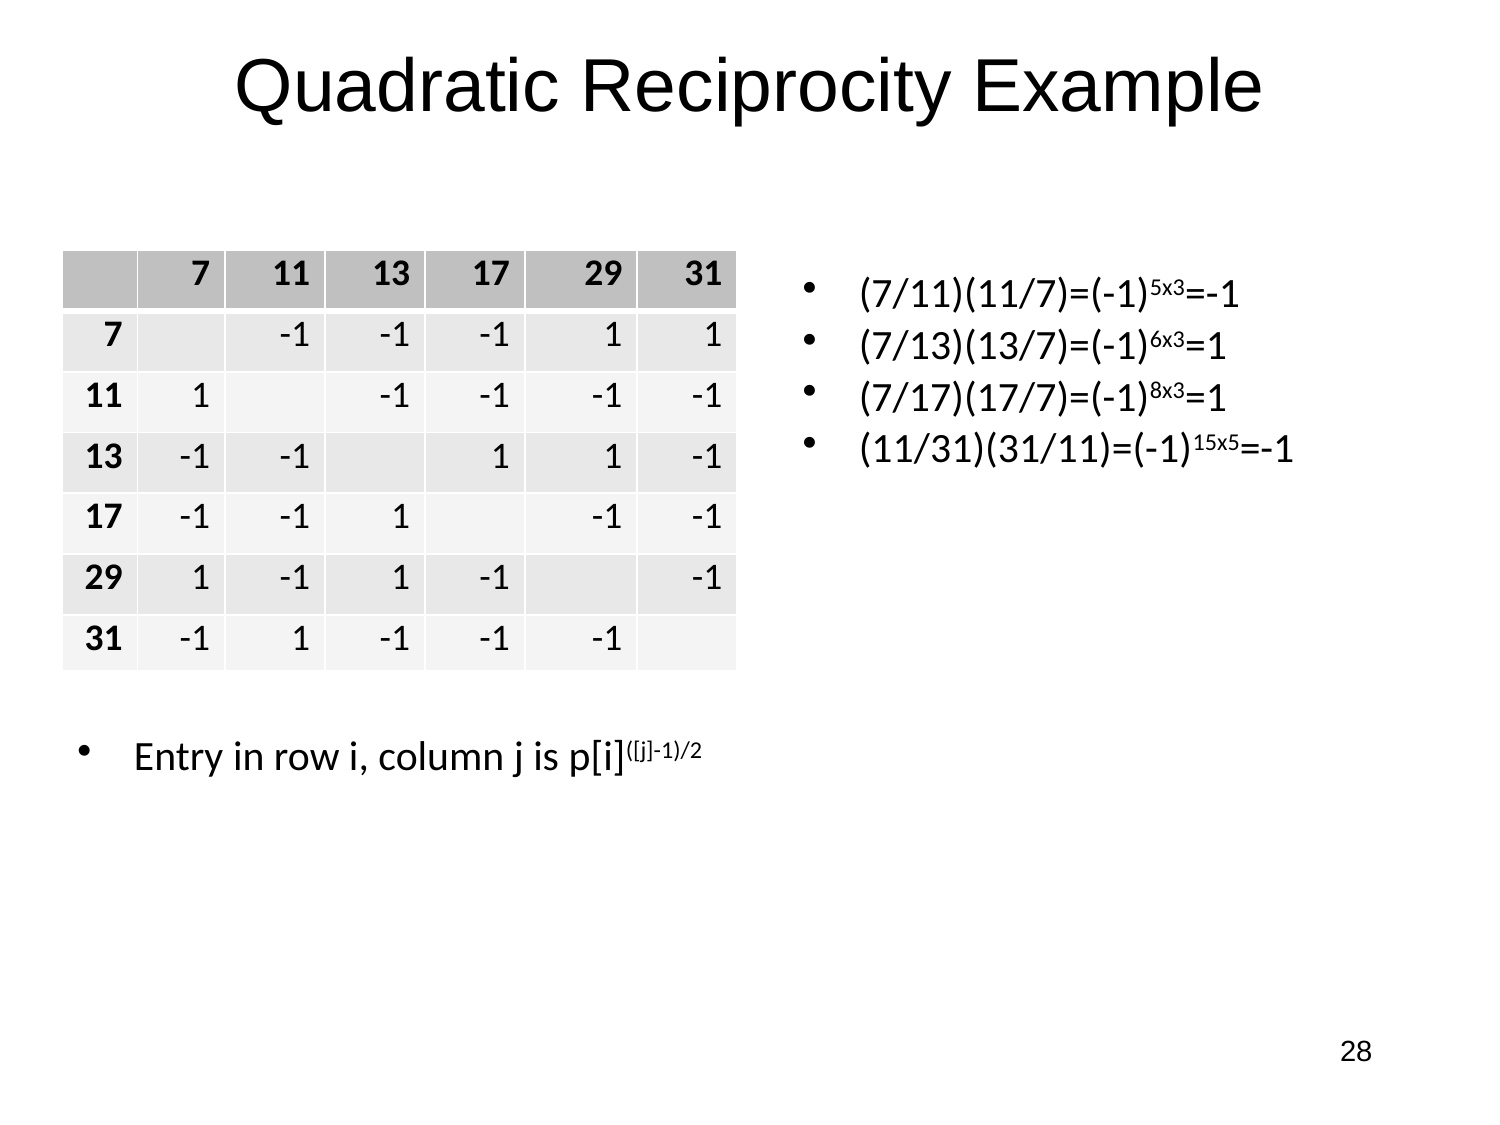

# Quadratic Reciprocity Example
|  | 7 | 11 | 13 | 17 | 29 | 31 |
| --- | --- | --- | --- | --- | --- | --- |
| 7 |  | -1 | -1 | -1 | 1 | 1 |
| 11 | 1 |  | -1 | -1 | -1 | -1 |
| 13 | -1 | -1 |  | 1 | 1 | -1 |
| 17 | -1 | -1 | 1 |  | -1 | -1 |
| 29 | 1 | -1 | 1 | -1 |  | -1 |
| 31 | -1 | 1 | -1 | -1 | -1 |  |
(7/11)(11/7)=(-1)5x3=-1
(7/13)(13/7)=(-1)6x3=1
(7/17)(17/7)=(-1)8x3=1
(11/31)(31/11)=(-1)15x5=-1
Entry in row i, column j is p[i]([j]-1)/2
28